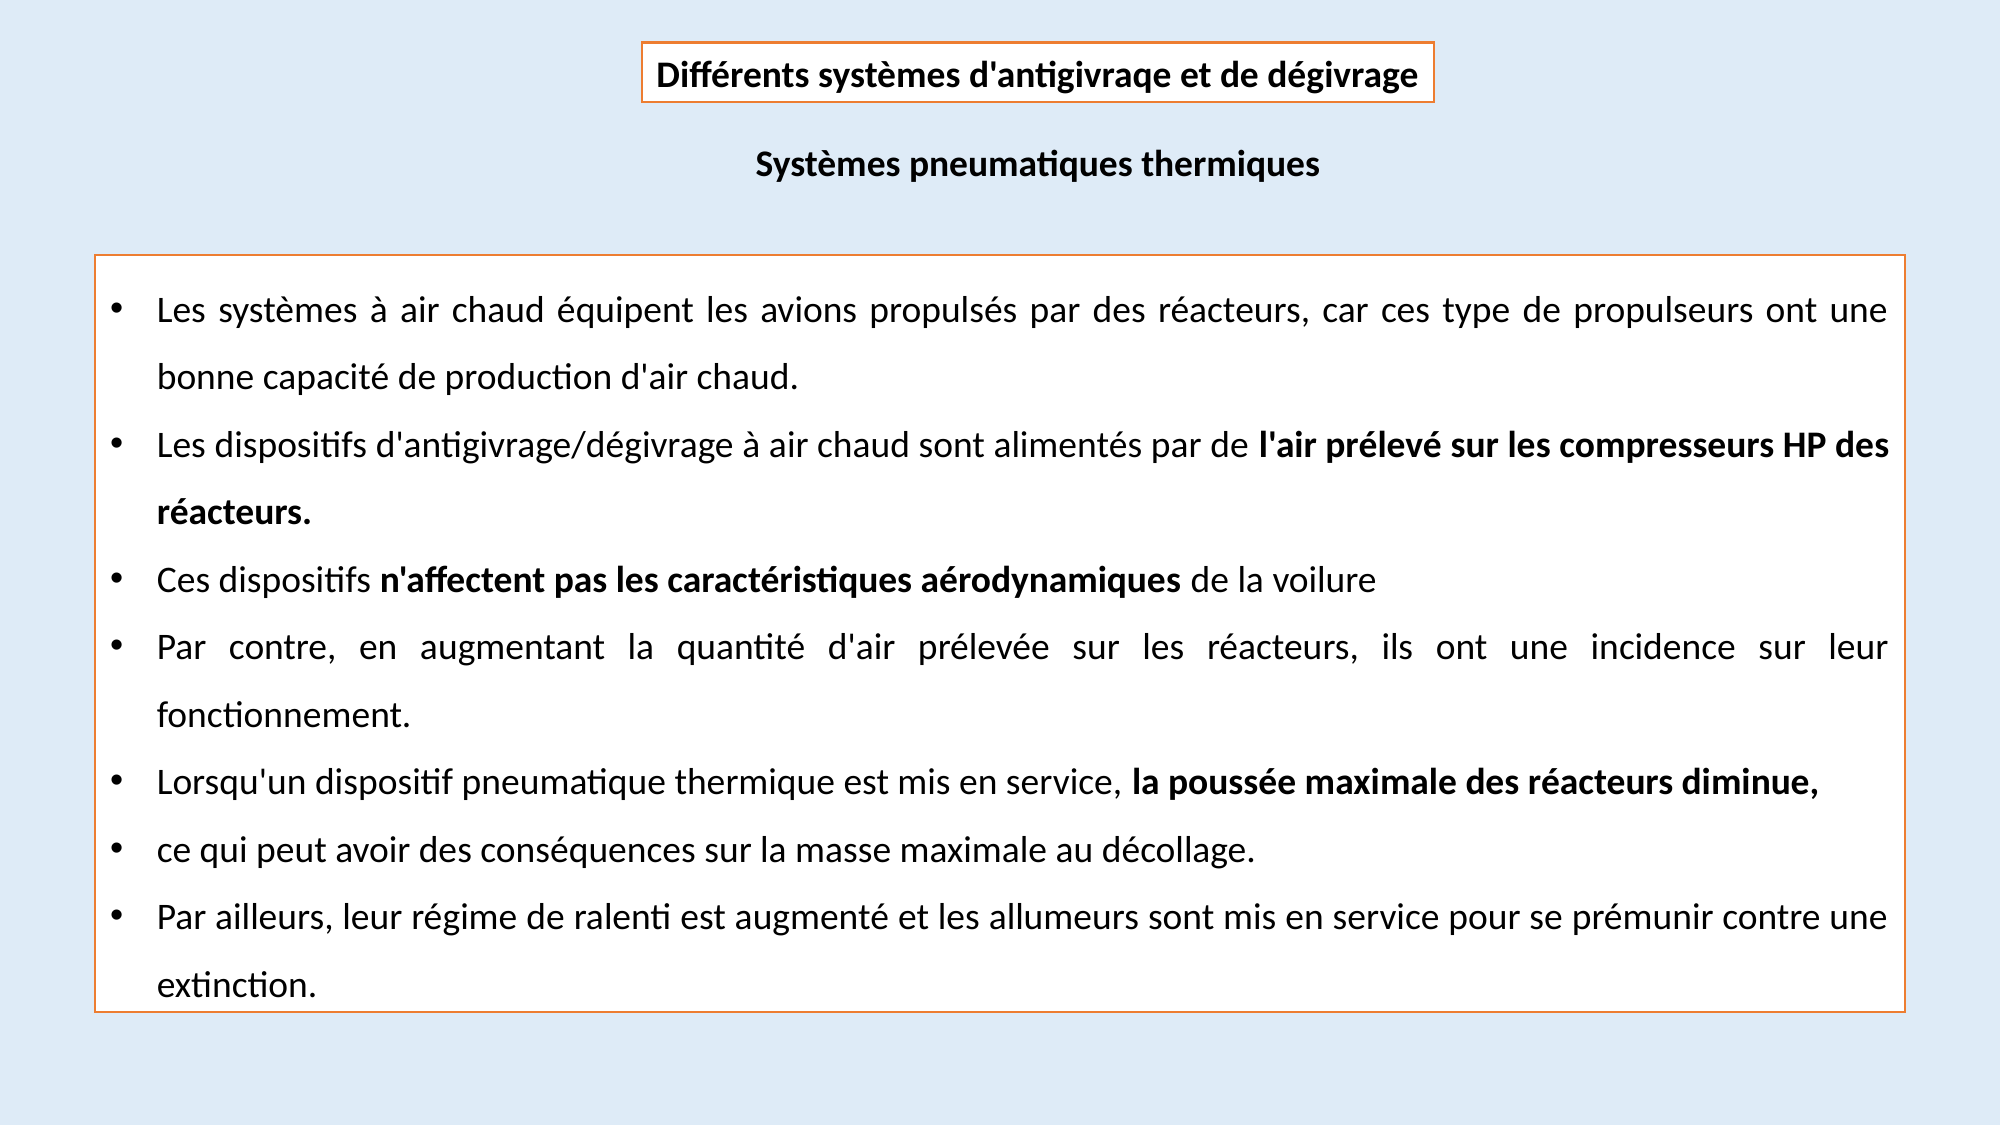

Différents systèmes d'antigivraqe et de dégivrage
Systèmes pneumatiques thermiques
Les systèmes à air chaud équipent les avions propulsés par des réacteurs, car ces type de propulseurs ont une bonne capacité de production d'air chaud.
Les dispositifs d'antigivrage/dégivrage à air chaud sont alimentés par de l'air prélevé sur les compresseurs HP des réacteurs.
Ces dispositifs n'affectent pas les caractéristiques aérodynamiques de la voilure
Par contre, en augmentant la quantité d'air prélevée sur les réacteurs, ils ont une incidence sur leur fonctionnement.
Lorsqu'un dispositif pneumatique thermique est mis en service, la poussée maximale des réacteurs diminue,
ce qui peut avoir des conséquences sur la masse maximale au décollage.
Par ailleurs, leur régime de ralenti est augmenté et les allumeurs sont mis en service pour se prémunir contre une extinction.